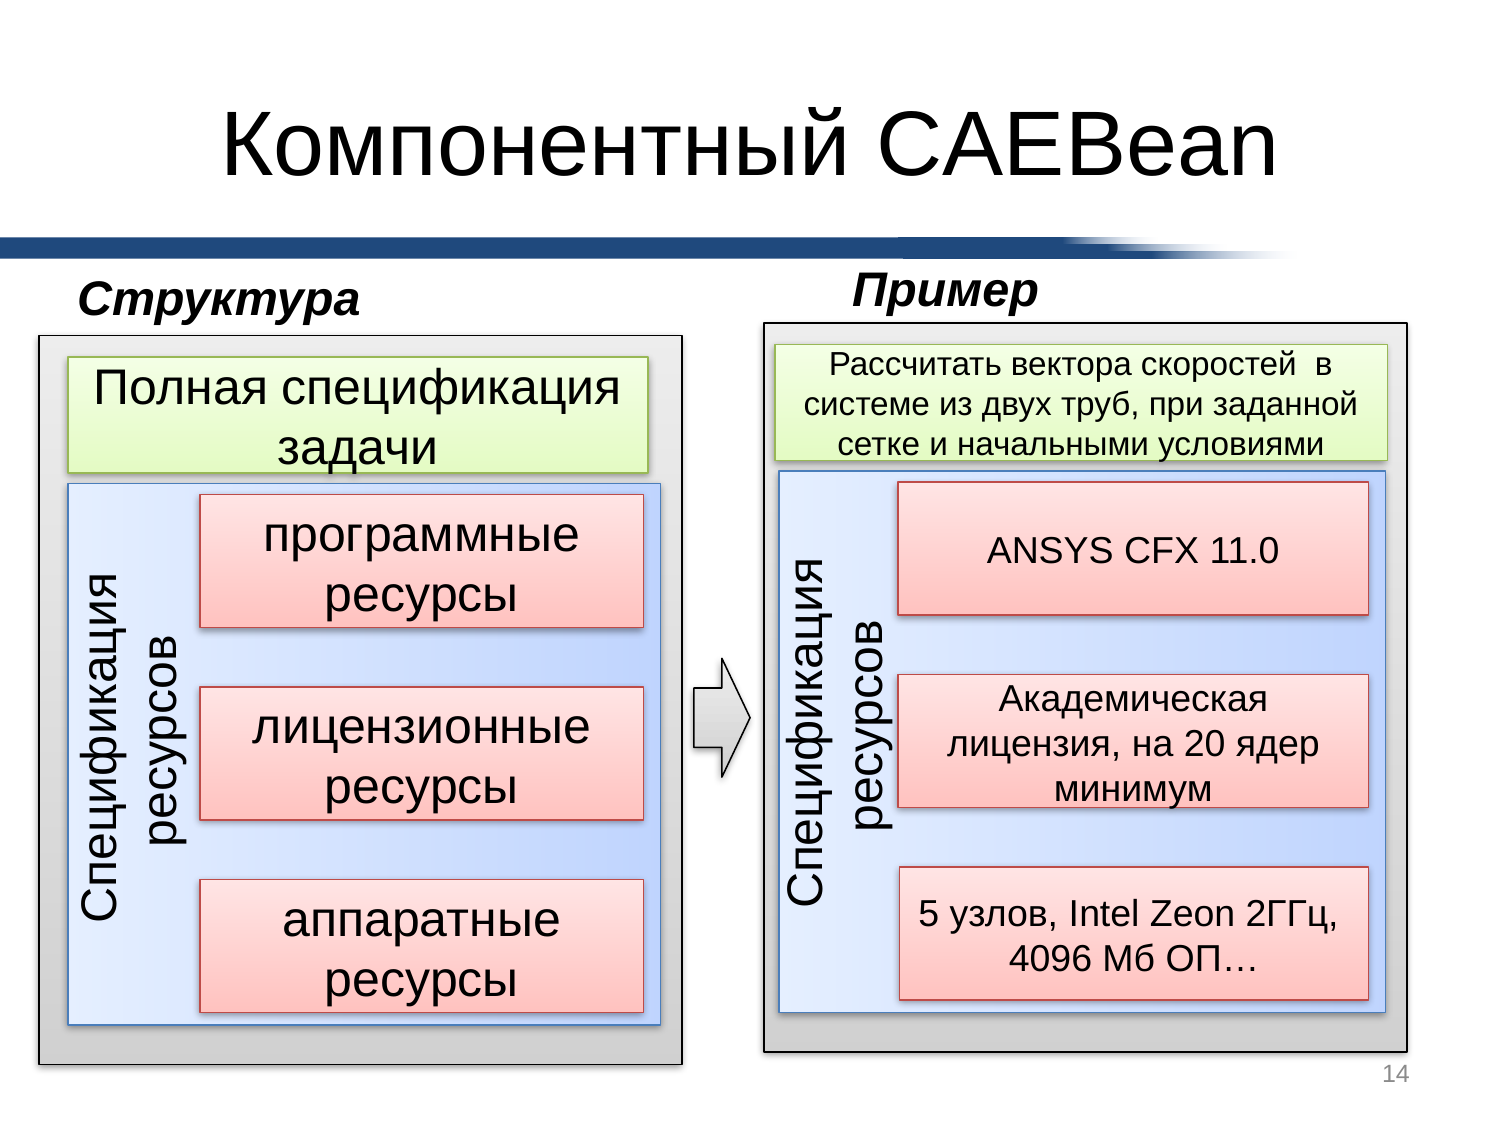

# Компонентный CAEBean
Пример
Структура

Рассчитать вектора скоростей  в системе из двух труб, при заданной сетке и начальными условиями
Полная спецификация задачи

ANSYS CFX 11.0
программные ресурсы

Спецификация
 ресурсов
Академическая лицензия, на 20 ядер минимум
Спецификация
 ресурсов
лицензионные ресурсы
5 узлов, Intel Zeon 2ГГц,
4096 Мб ОП…
аппаратные ресурсы
14